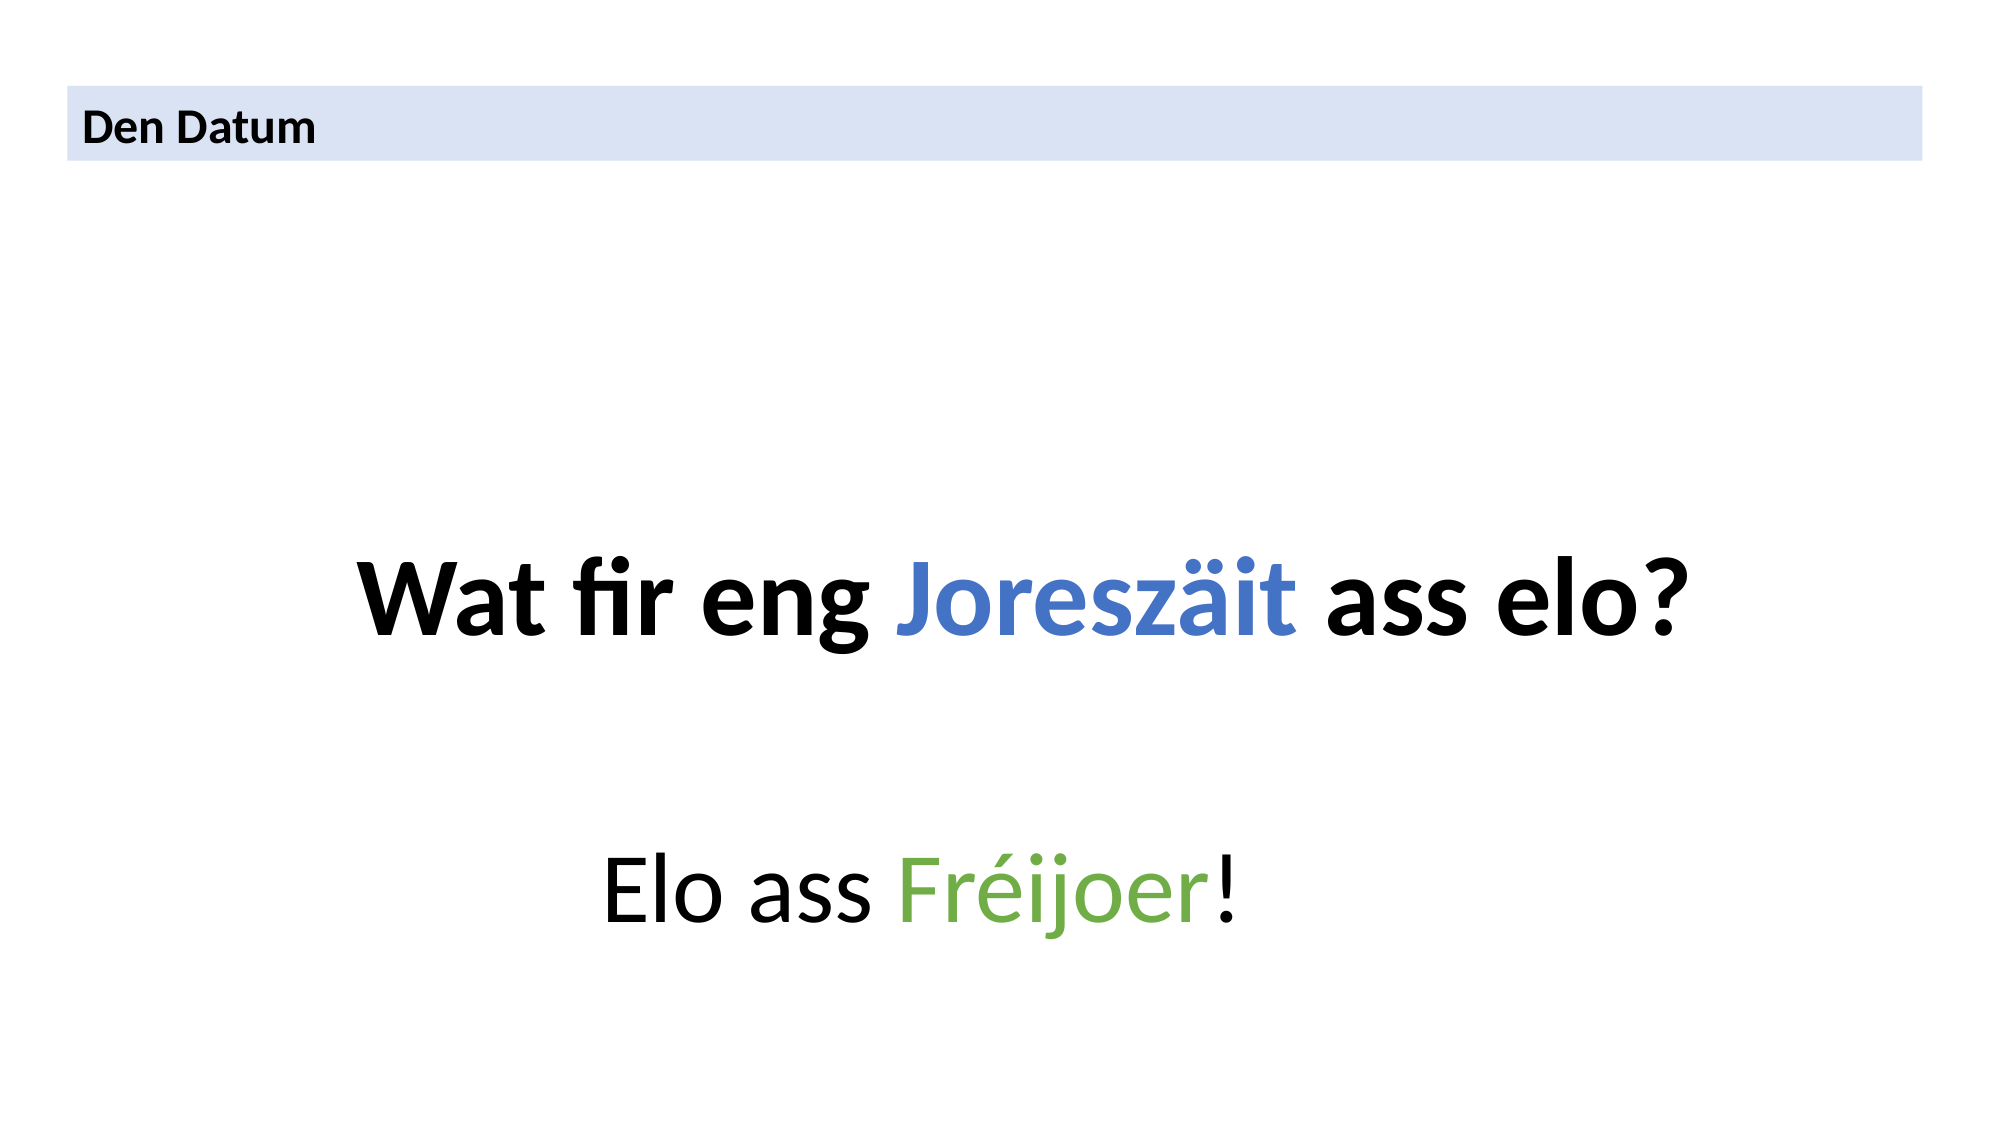

Den Datum

Wat fir eng Joreszäit ass elo?
Elo ass Fréijoer!